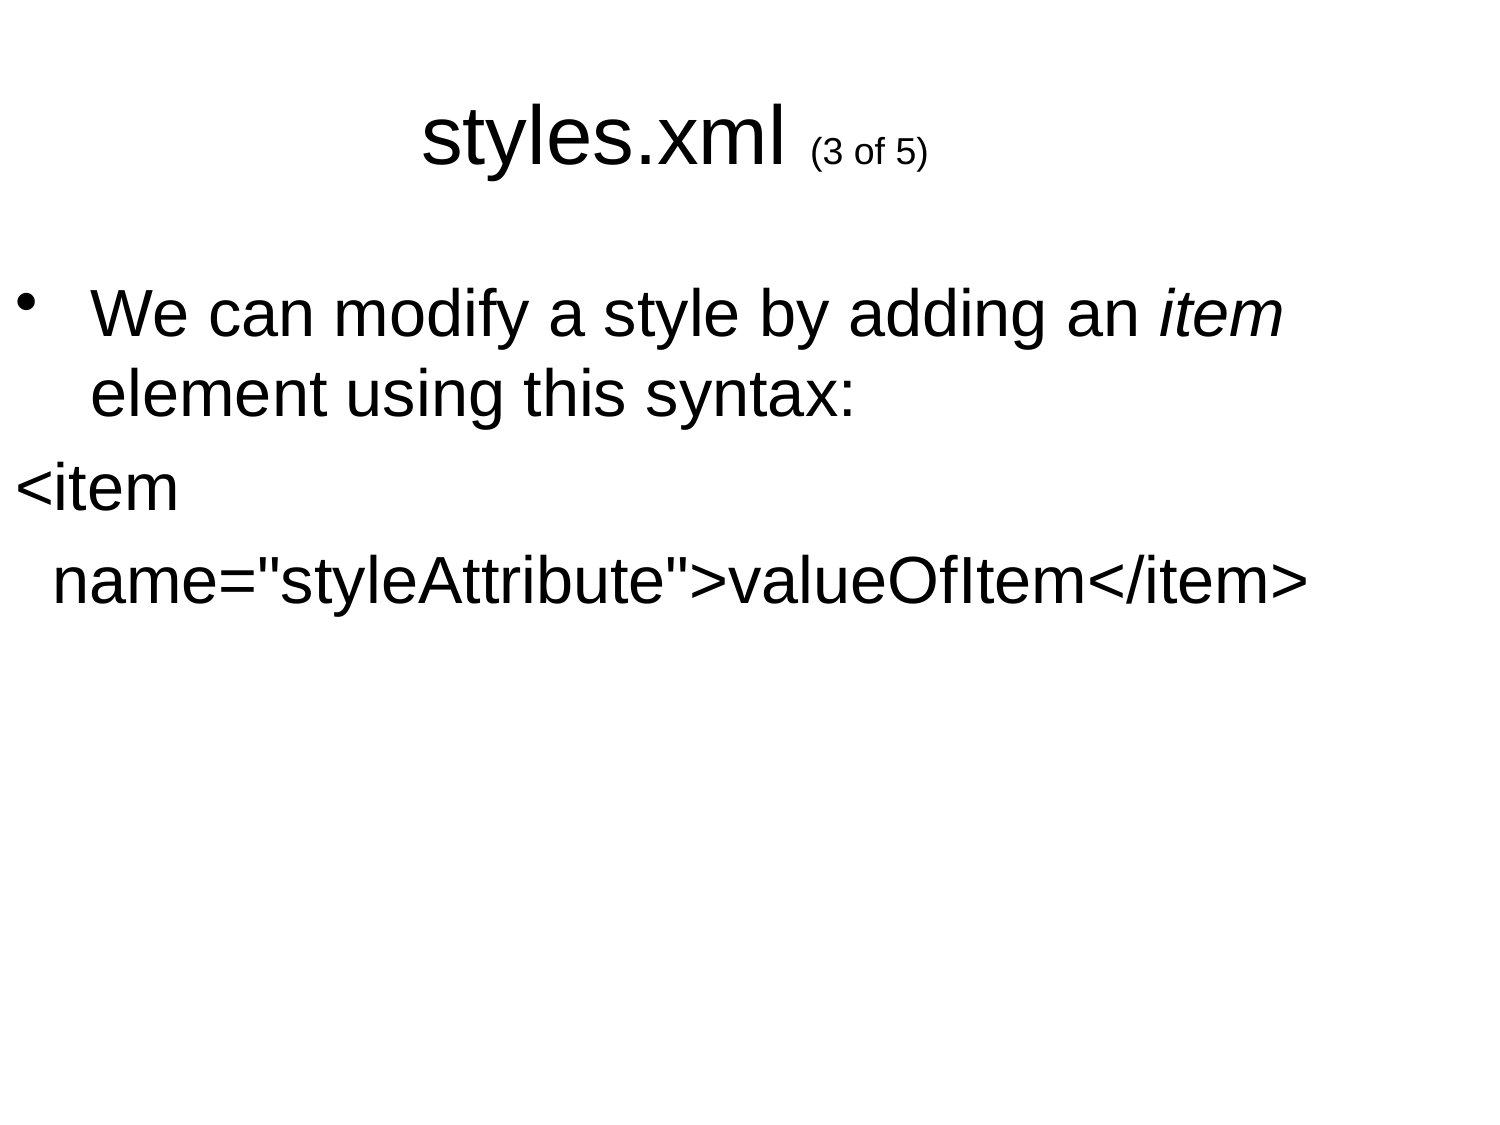

styles.xml (3 of 5)
We can modify a style by adding an item element using this syntax:
<item
  name="styleAttribute">valueOfItem</item>